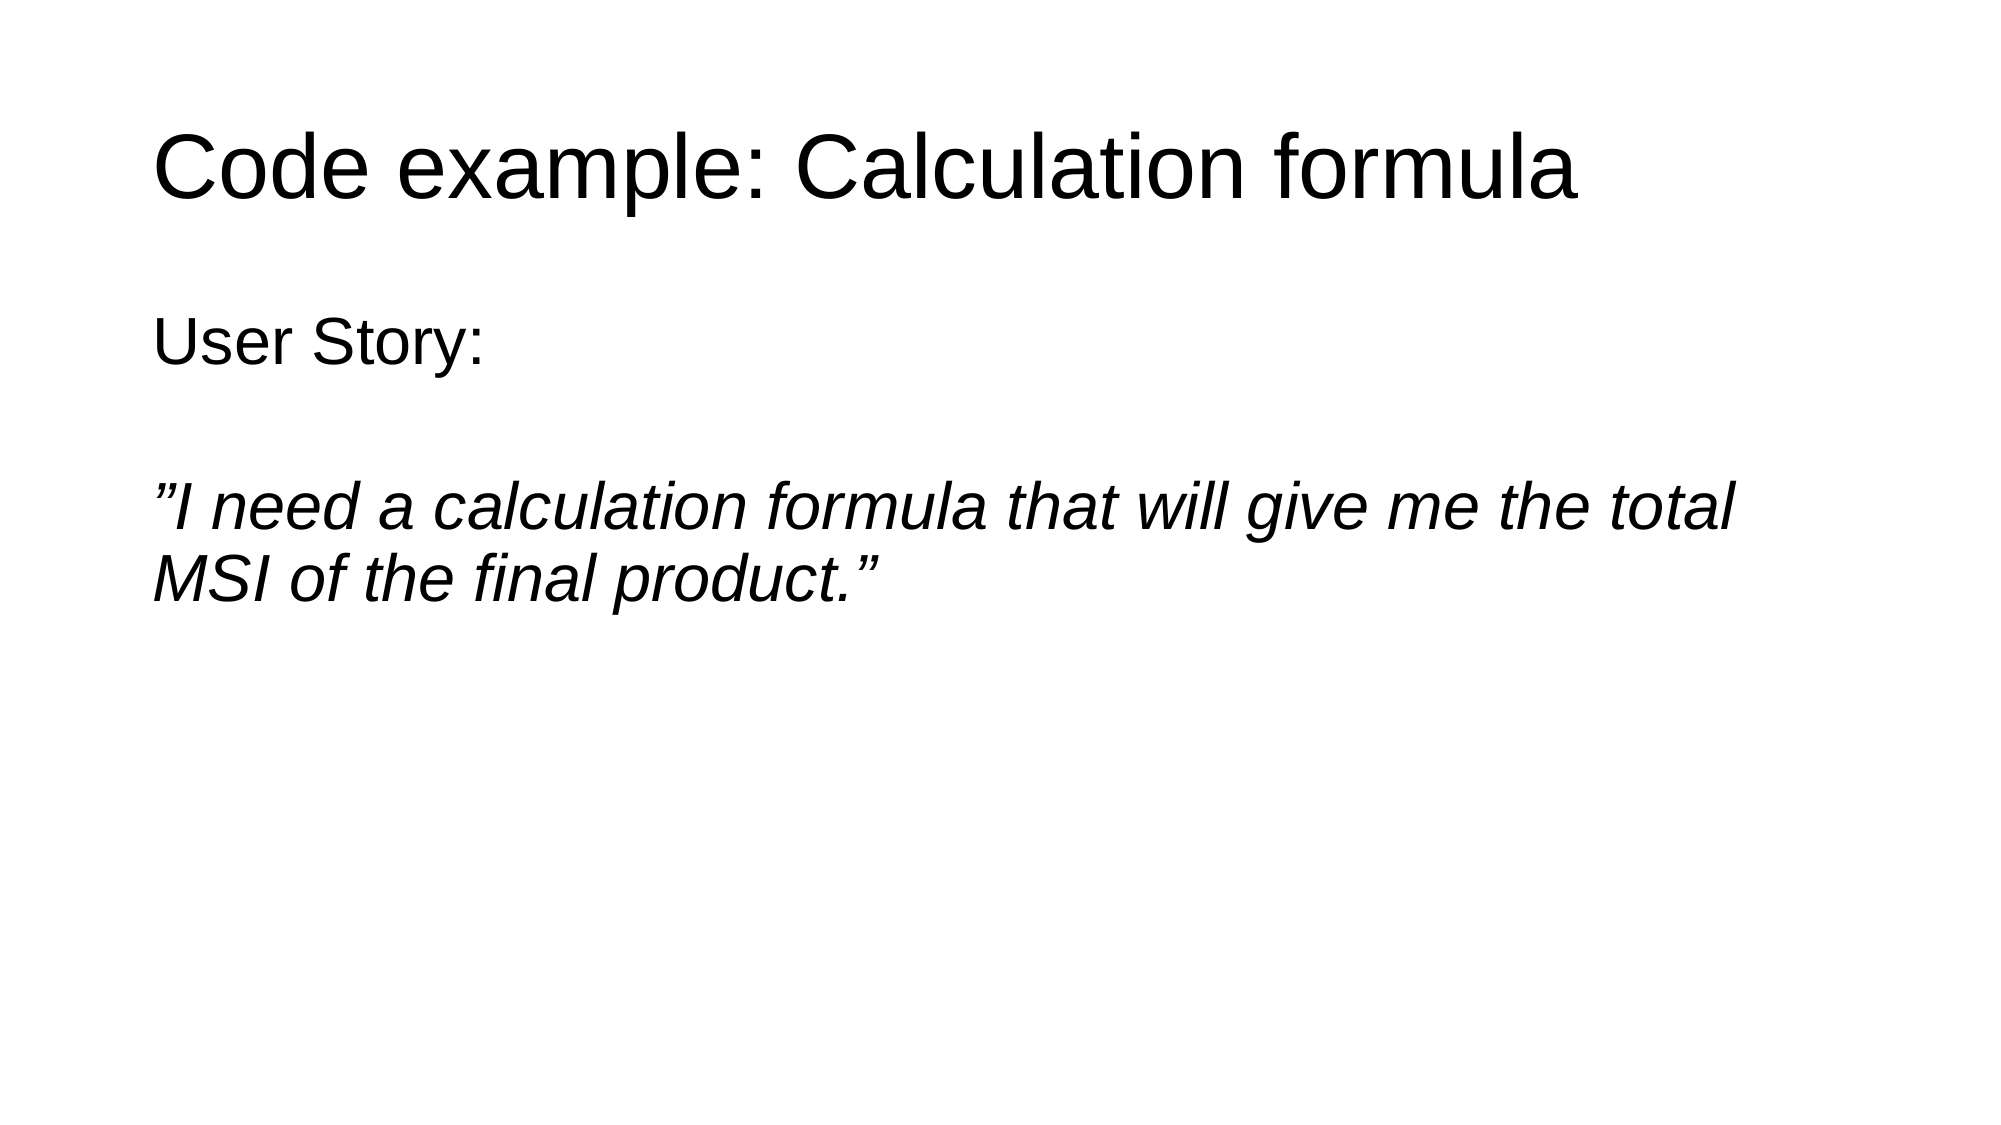

# Code example: Calculation formula
User Story:
”I need a calculation formula that will give me the total MSI of the final product.”